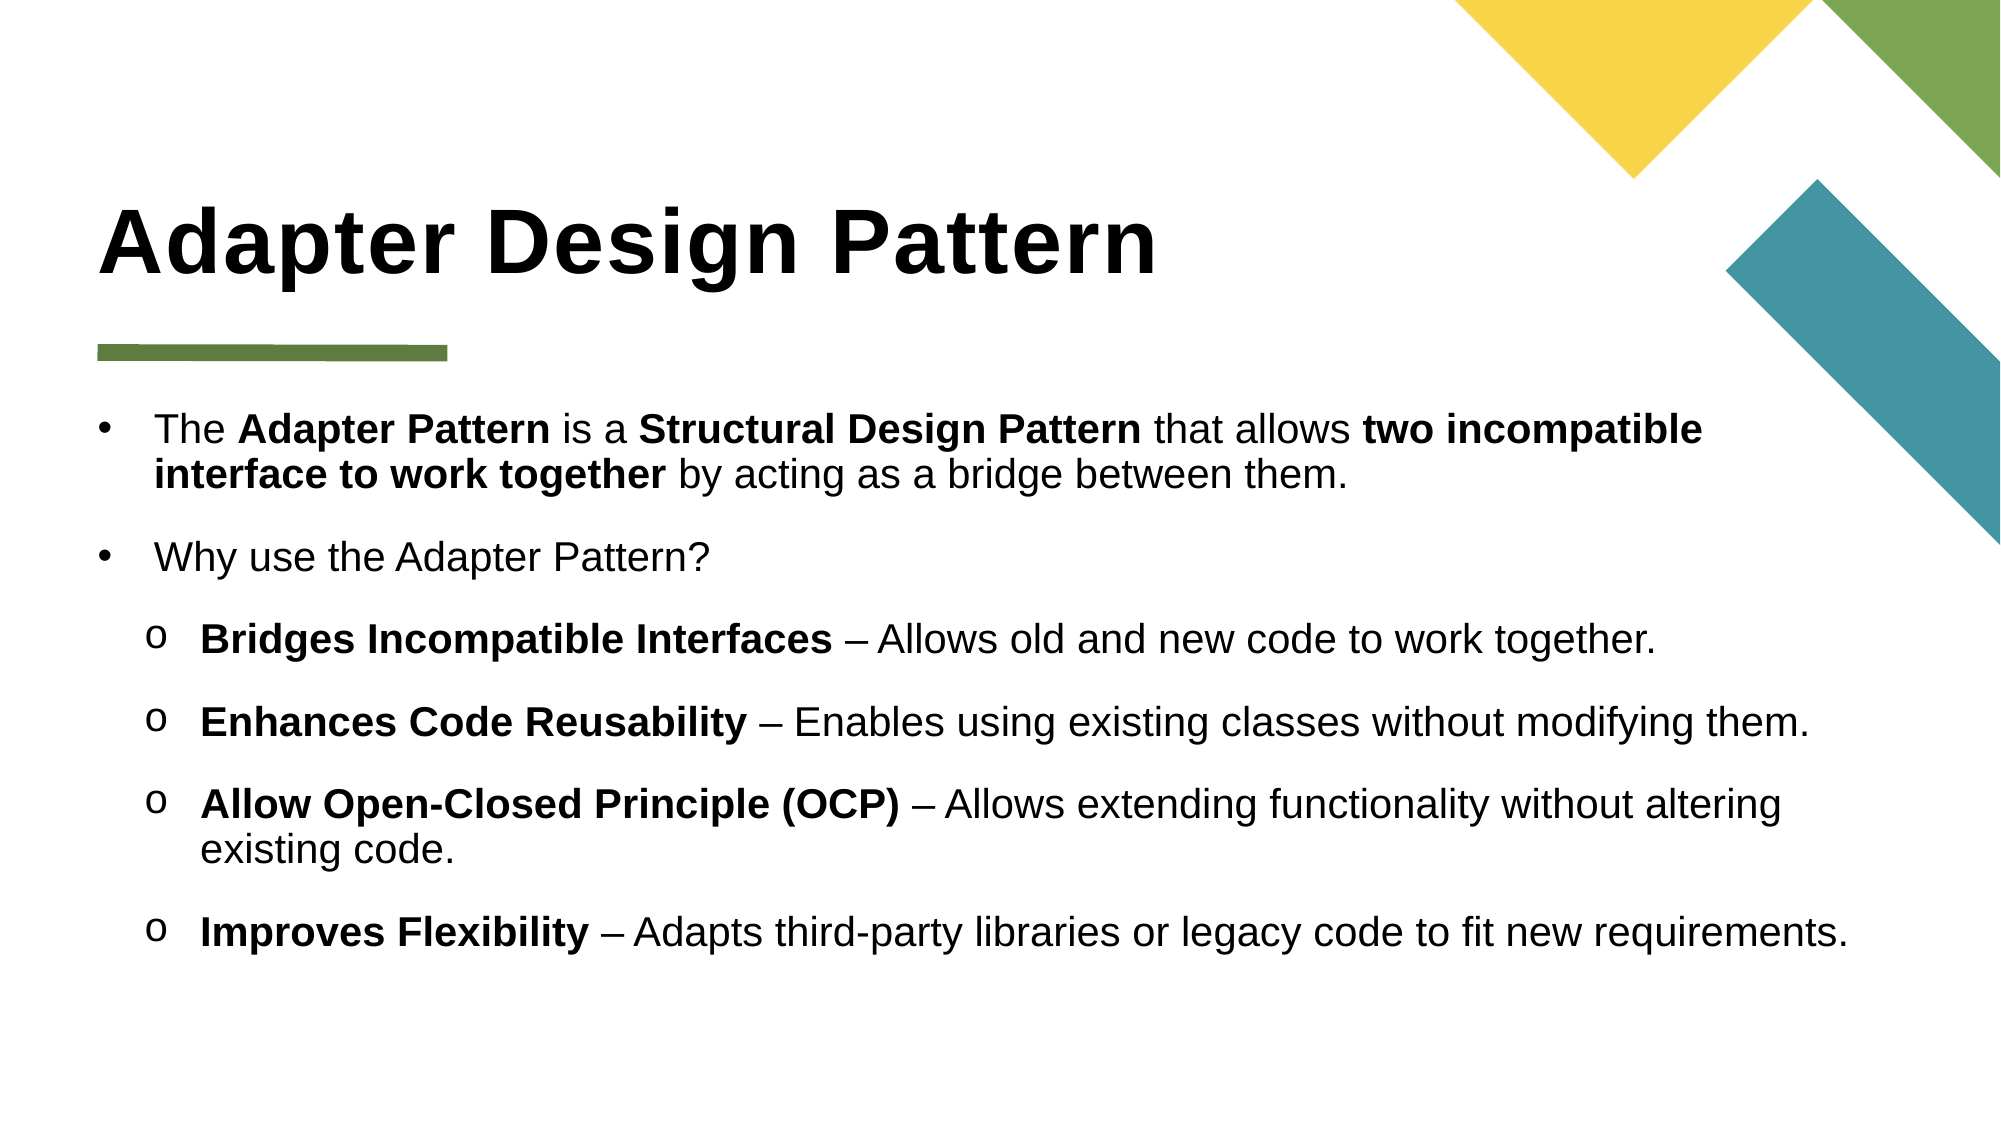

# Adapter Design Pattern
The Adapter Pattern is a Structural Design Pattern that allows two incompatible interface to work together by acting as a bridge between them.
Why use the Adapter Pattern?
Bridges Incompatible Interfaces – Allows old and new code to work together.
Enhances Code Reusability – Enables using existing classes without modifying them.
Allow Open-Closed Principle (OCP) – Allows extending functionality without altering existing code.
Improves Flexibility – Adapts third-party libraries or legacy code to fit new requirements.